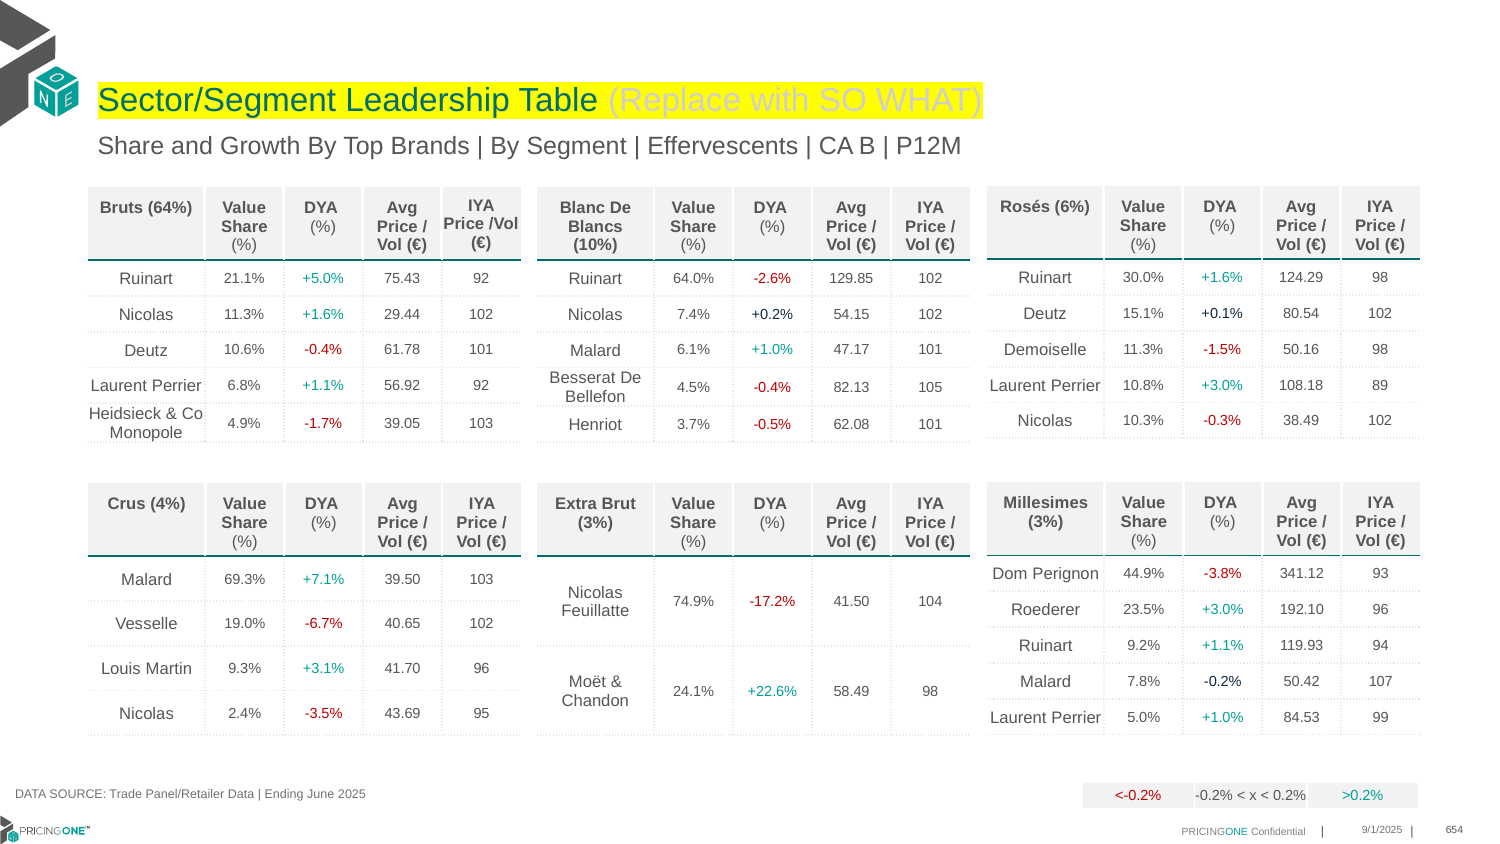

# Sector/Segment Leadership Table (Replace with SO WHAT)
Share and Growth By Top Brands | By Segment | Effervescents | CA B | P12M
| Rosés (6%) | Value Share (%) | DYA (%) | Avg Price /Vol (€) | IYA Price /Vol (€) |
| --- | --- | --- | --- | --- |
| Ruinart | 30.0% | +1.6% | 124.29 | 98 |
| Deutz | 15.1% | +0.1% | 80.54 | 102 |
| Demoiselle | 11.3% | -1.5% | 50.16 | 98 |
| Laurent Perrier | 10.8% | +3.0% | 108.18 | 89 |
| Nicolas | 10.3% | -0.3% | 38.49 | 102 |
| Bruts (64%) | Value Share (%) | DYA (%) | Avg Price /Vol (€) | IYA Price /Vol (€) |
| --- | --- | --- | --- | --- |
| Ruinart | 21.1% | +5.0% | 75.43 | 92 |
| Nicolas | 11.3% | +1.6% | 29.44 | 102 |
| Deutz | 10.6% | -0.4% | 61.78 | 101 |
| Laurent Perrier | 6.8% | +1.1% | 56.92 | 92 |
| Heidsieck & Co Monopole | 4.9% | -1.7% | 39.05 | 103 |
| Blanc De Blancs (10%) | Value Share (%) | DYA (%) | Avg Price /Vol (€) | IYA Price /Vol (€) |
| --- | --- | --- | --- | --- |
| Ruinart | 64.0% | -2.6% | 129.85 | 102 |
| Nicolas | 7.4% | +0.2% | 54.15 | 102 |
| Malard | 6.1% | +1.0% | 47.17 | 101 |
| Besserat De Bellefon | 4.5% | -0.4% | 82.13 | 105 |
| Henriot | 3.7% | -0.5% | 62.08 | 101 |
| Millesimes (3%) | Value Share (%) | DYA (%) | Avg Price /Vol (€) | IYA Price /Vol (€) |
| --- | --- | --- | --- | --- |
| Dom Perignon | 44.9% | -3.8% | 341.12 | 93 |
| Roederer | 23.5% | +3.0% | 192.10 | 96 |
| Ruinart | 9.2% | +1.1% | 119.93 | 94 |
| Malard | 7.8% | -0.2% | 50.42 | 107 |
| Laurent Perrier | 5.0% | +1.0% | 84.53 | 99 |
| Crus (4%) | Value Share (%) | DYA (%) | Avg Price /Vol (€) | IYA Price /Vol (€) |
| --- | --- | --- | --- | --- |
| Malard | 69.3% | +7.1% | 39.50 | 103 |
| Vesselle | 19.0% | -6.7% | 40.65 | 102 |
| Louis Martin | 9.3% | +3.1% | 41.70 | 96 |
| Nicolas | 2.4% | -3.5% | 43.69 | 95 |
| Extra Brut (3%) | Value Share (%) | DYA (%) | Avg Price /Vol (€) | IYA Price /Vol (€) |
| --- | --- | --- | --- | --- |
| Nicolas Feuillatte | 74.9% | -17.2% | 41.50 | 104 |
| Moët & Chandon | 24.1% | +22.6% | 58.49 | 98 |
DATA SOURCE: Trade Panel/Retailer Data | Ending June 2025
| <-0.2% | -0.2% < x < 0.2% | >0.2% |
| --- | --- | --- |

9/1/2025
654